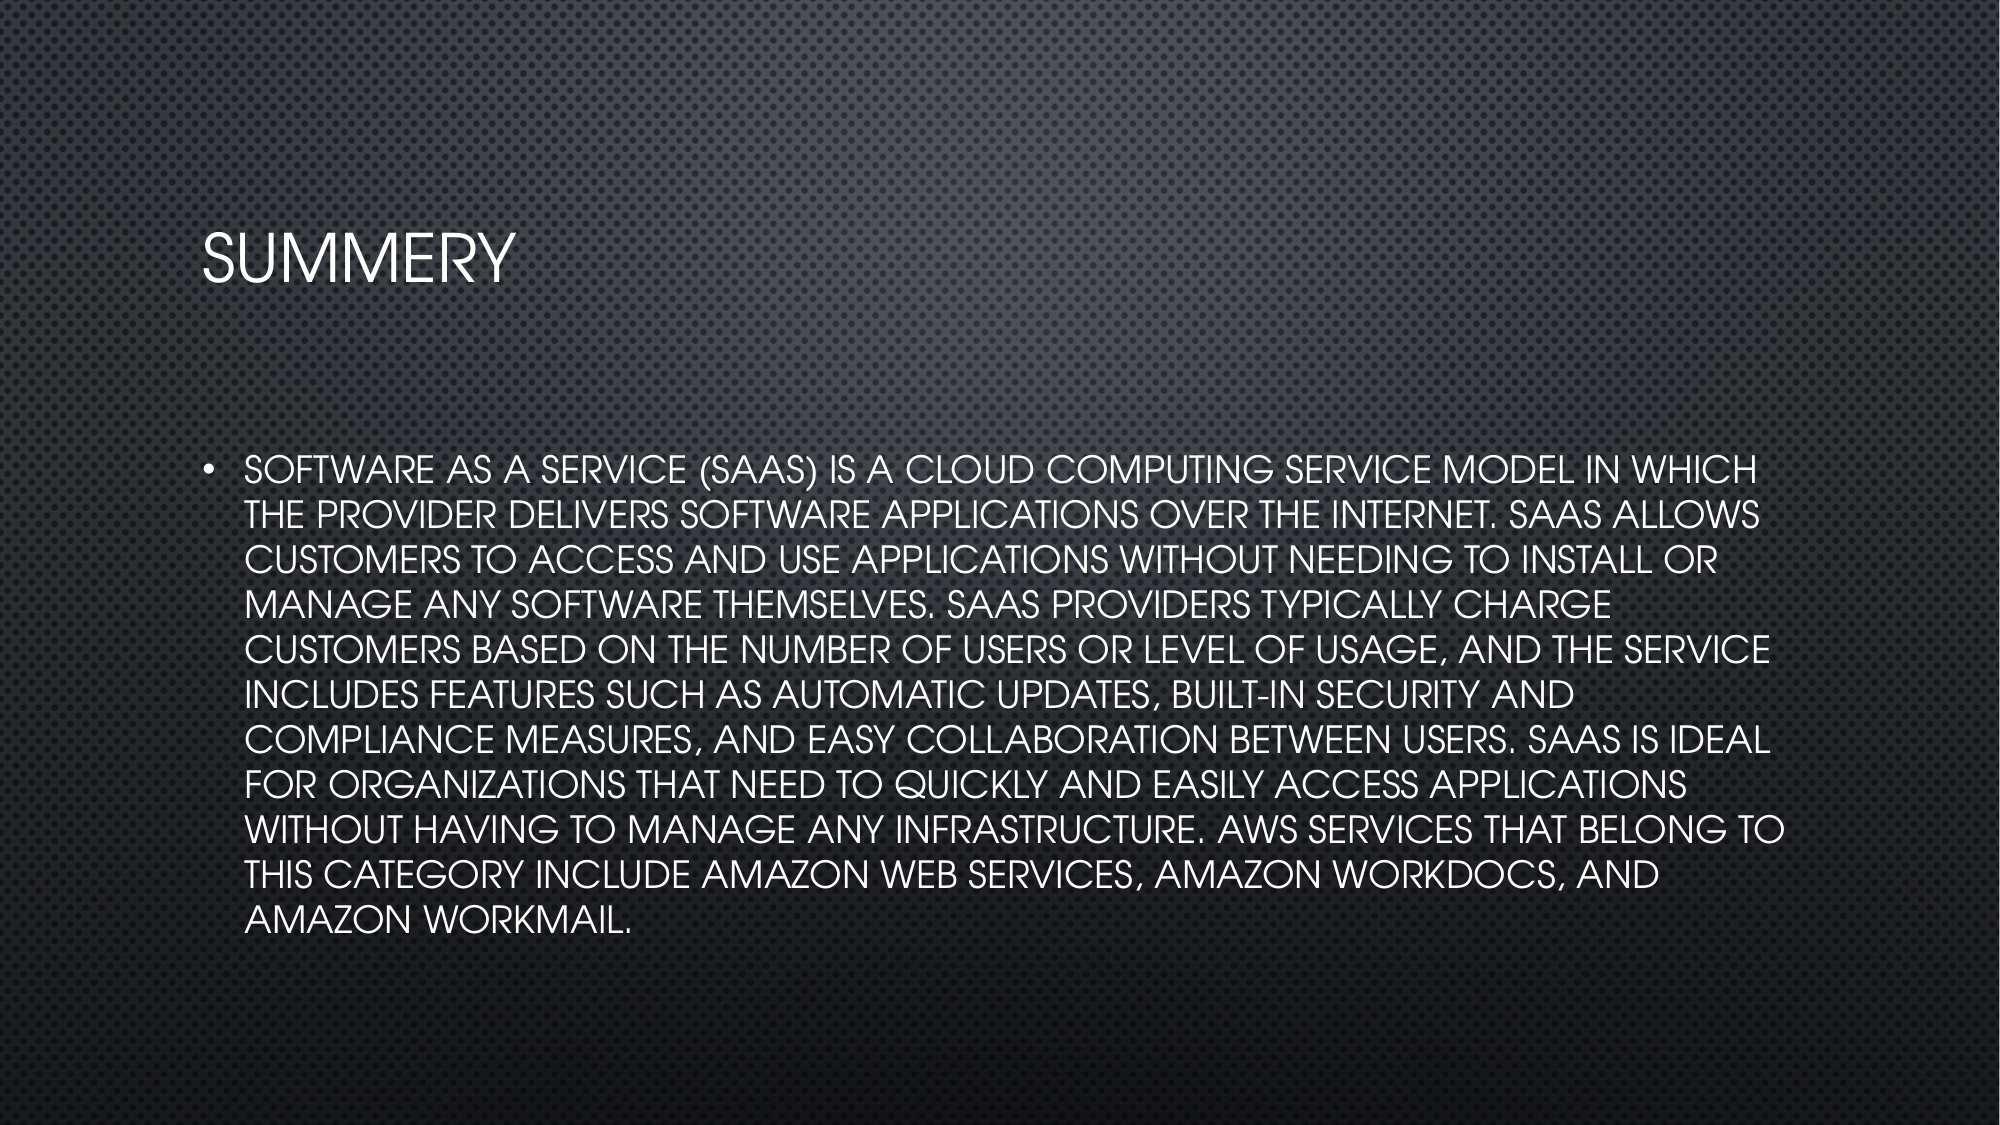

# Summery
Software as a Service (SaaS) is a cloud computing service model in which the provider delivers software applications over the internet. SaaS allows customers to access and use applications without needing to install or manage any software themselves. SaaS providers typically charge customers based on the number of users or level of usage, and the service includes features such as automatic updates, built-in security and compliance measures, and easy collaboration between users. SaaS is ideal for organizations that need to quickly and easily access applications without having to manage any infrastructure. AWS services that belong to this category include Amazon Web Services, Amazon WorkDocs, and Amazon WorkMail.